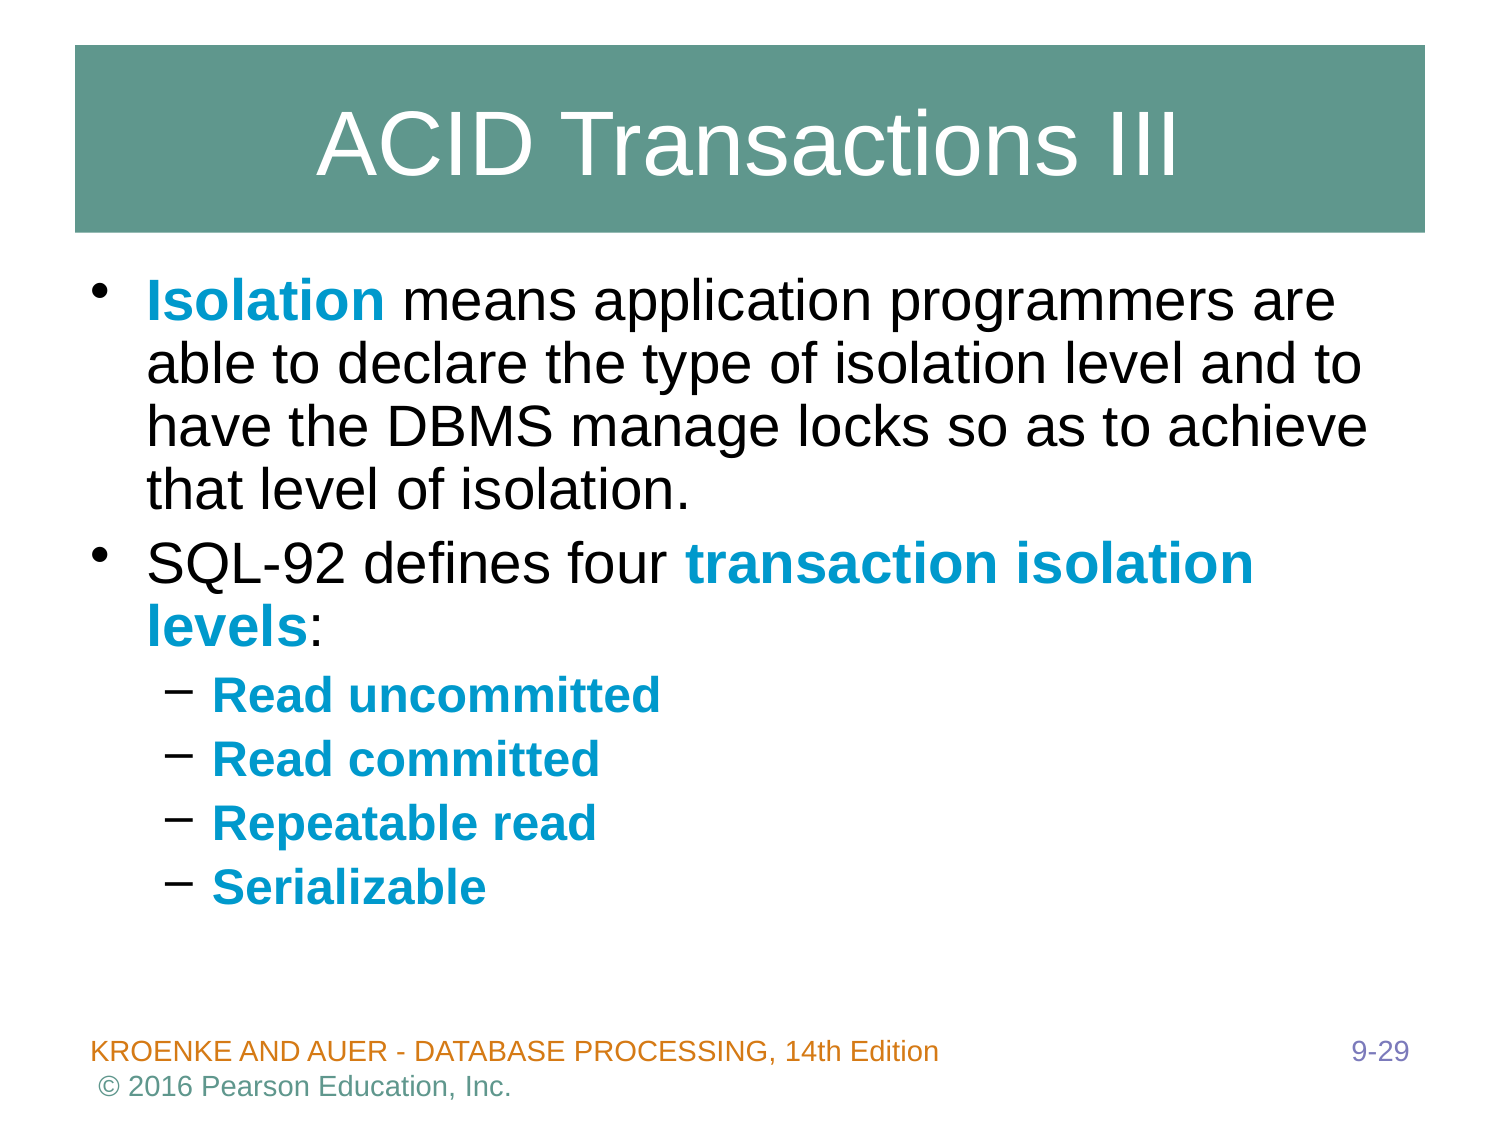

# ACID Transactions III
Isolation means application programmers are able to declare the type of isolation level and to have the DBMS manage locks so as to achieve that level of isolation.
SQL-92 defines four transaction isolation levels:
Read uncommitted
Read committed
Repeatable read
Serializable
9-29

KROENKE AND AUER - DATABASE PROCESSING, 14th Edition  © 2016 Pearson Education, Inc.